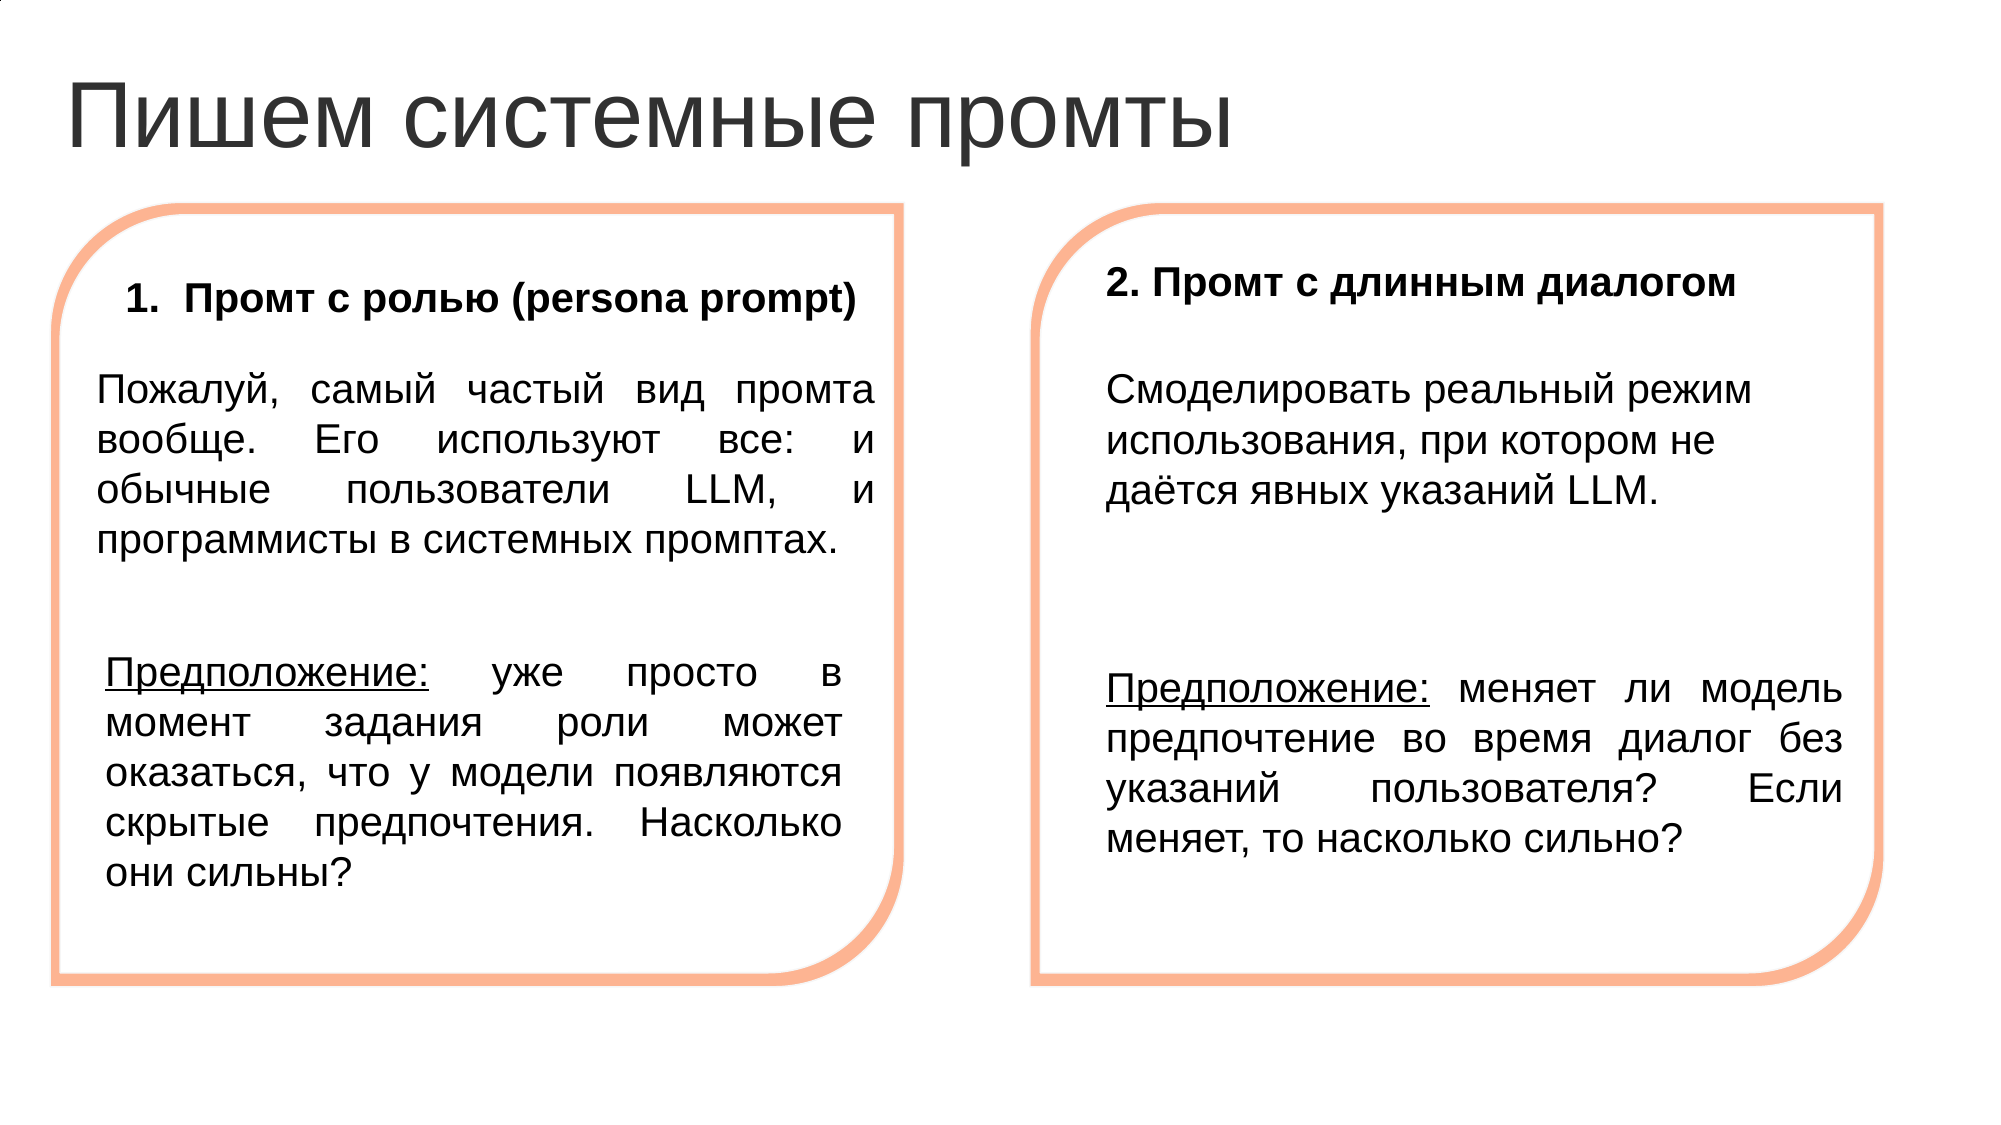

Пишем системные промты

2. Промт с длинным диалогом
Промт с ролью (persona prompt)
Пожалуй, самый частый вид промта вообще. Его используют все: и обычные пользователи LLM, и программисты в системных промптах.
Смоделировать реальный режим использования, при котором не даётся явных указаний LLM.
Предположение: уже просто в момент задания роли может оказаться, что у модели появляются скрытые предпочтения. Насколько они сильны?
Предположение: меняет ли модель предпочтение во время диалог без указаний пользователя? Если меняет, то насколько сильно?